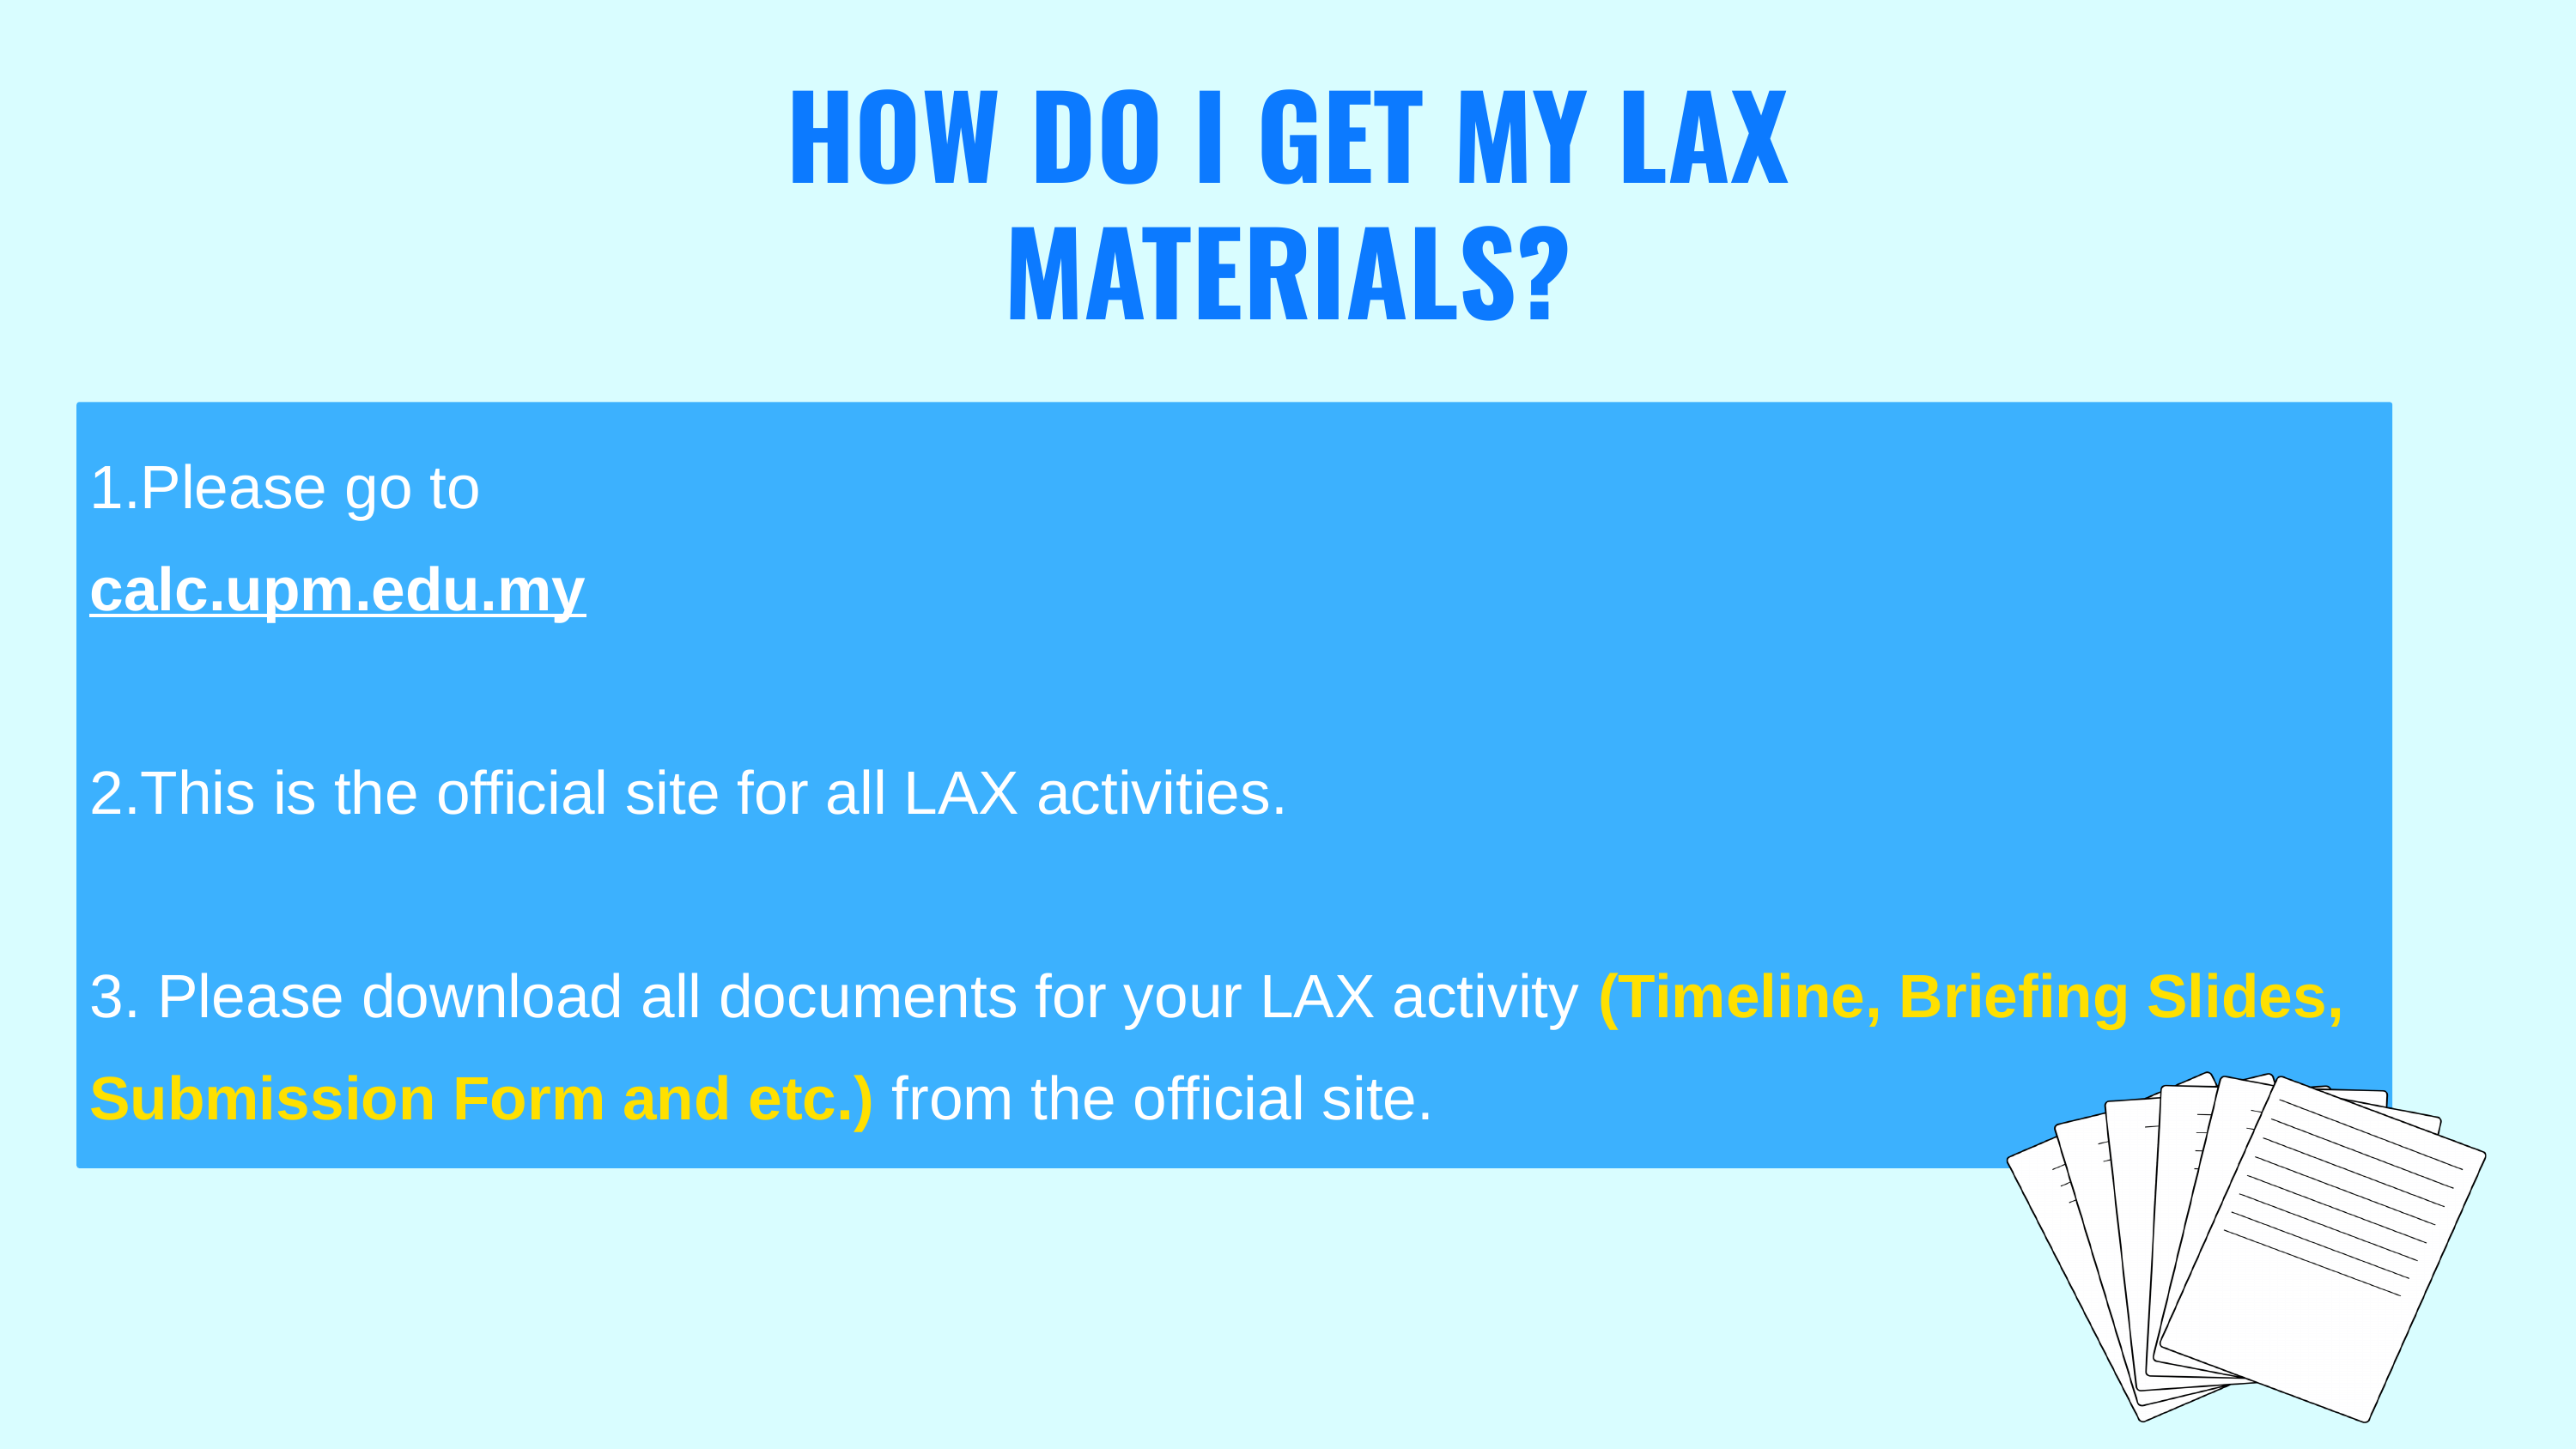

HOW DO I GET MY LAX MATERIALS?

1.Please go to
calc.upm.edu.my

2.This is the official site for all LAX activities.

3. Please download all documents for your LAX activity (Timeline, Briefing Slides, Submission Form and etc.) from the official site.